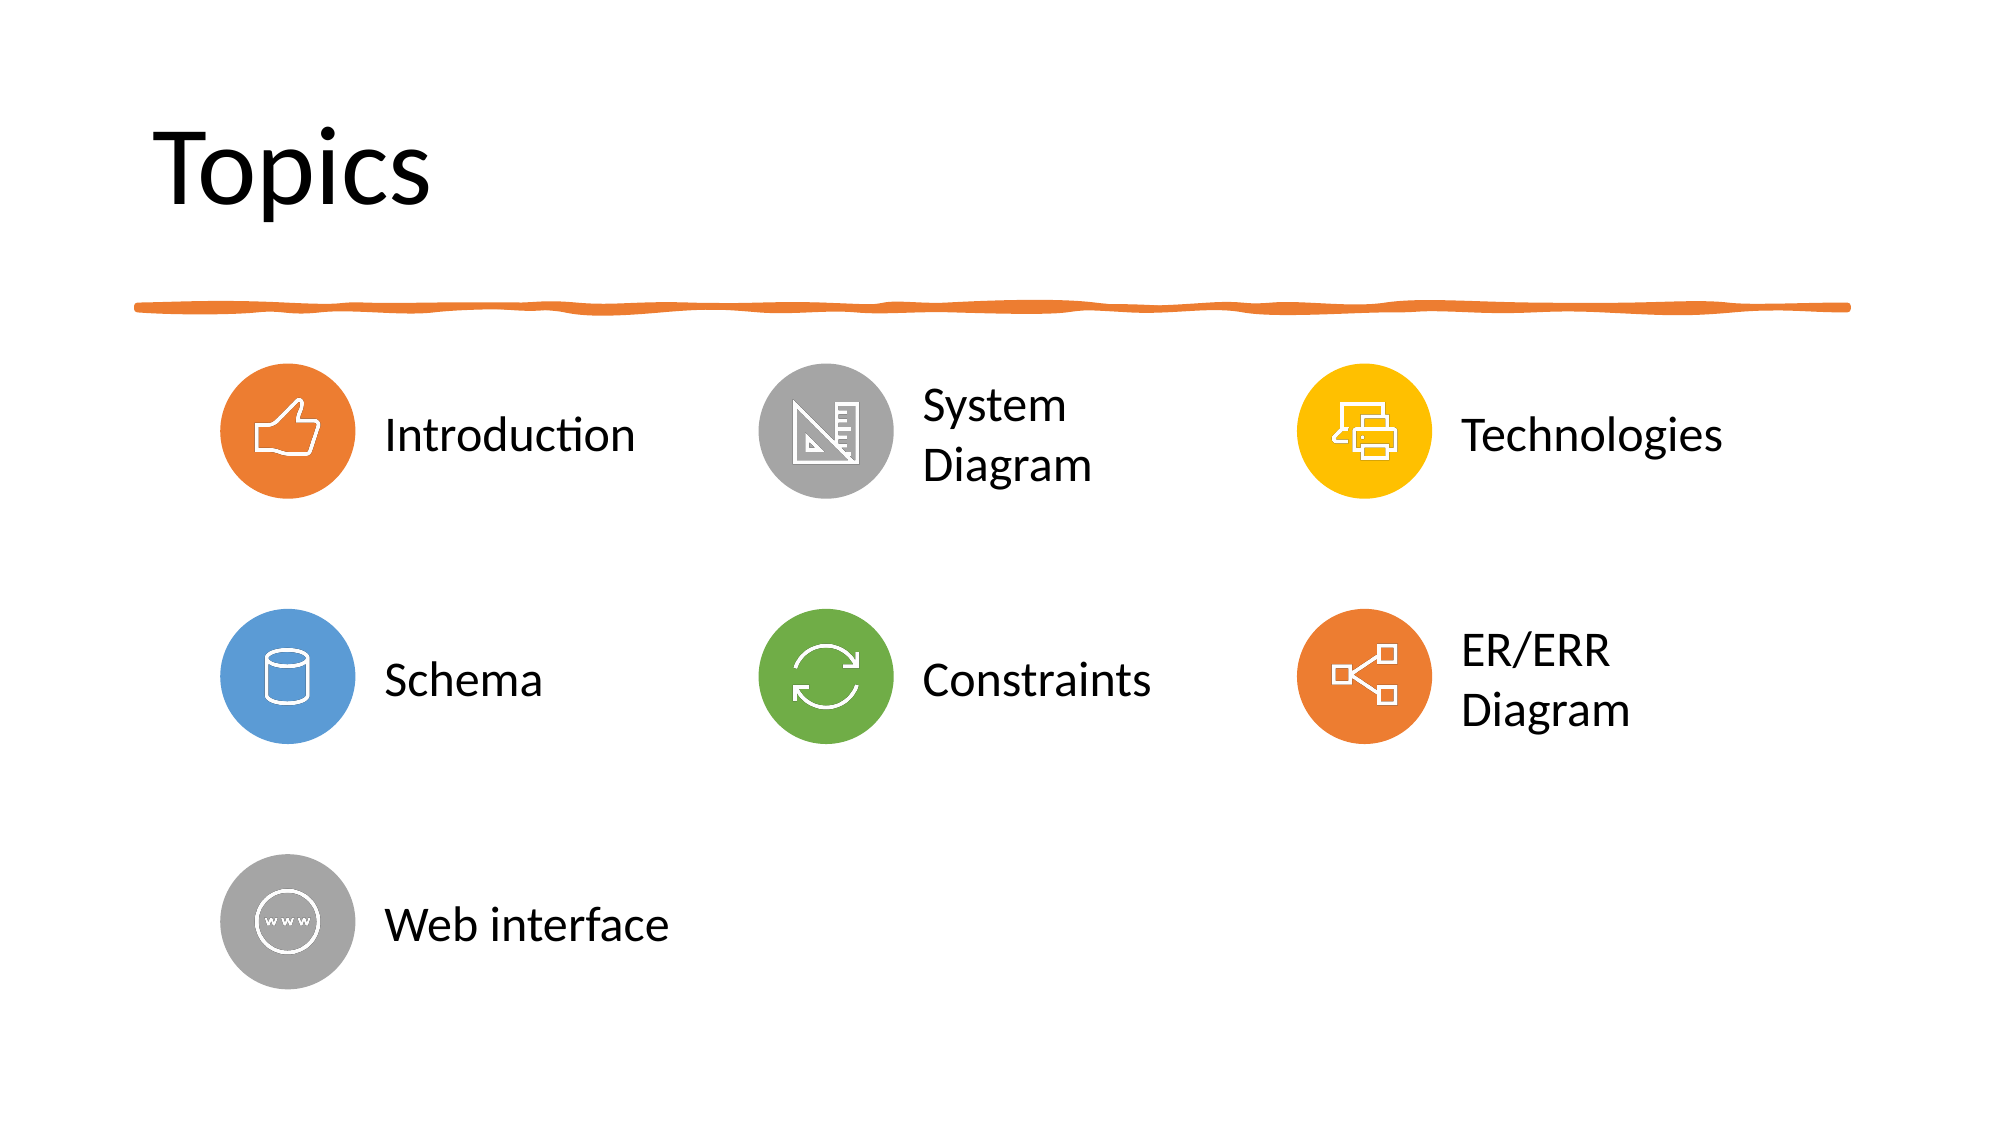

# Topics

Introduction
System Diagram
Technologies
Schema
Constraints
ER/ERR Diagram
Web interface